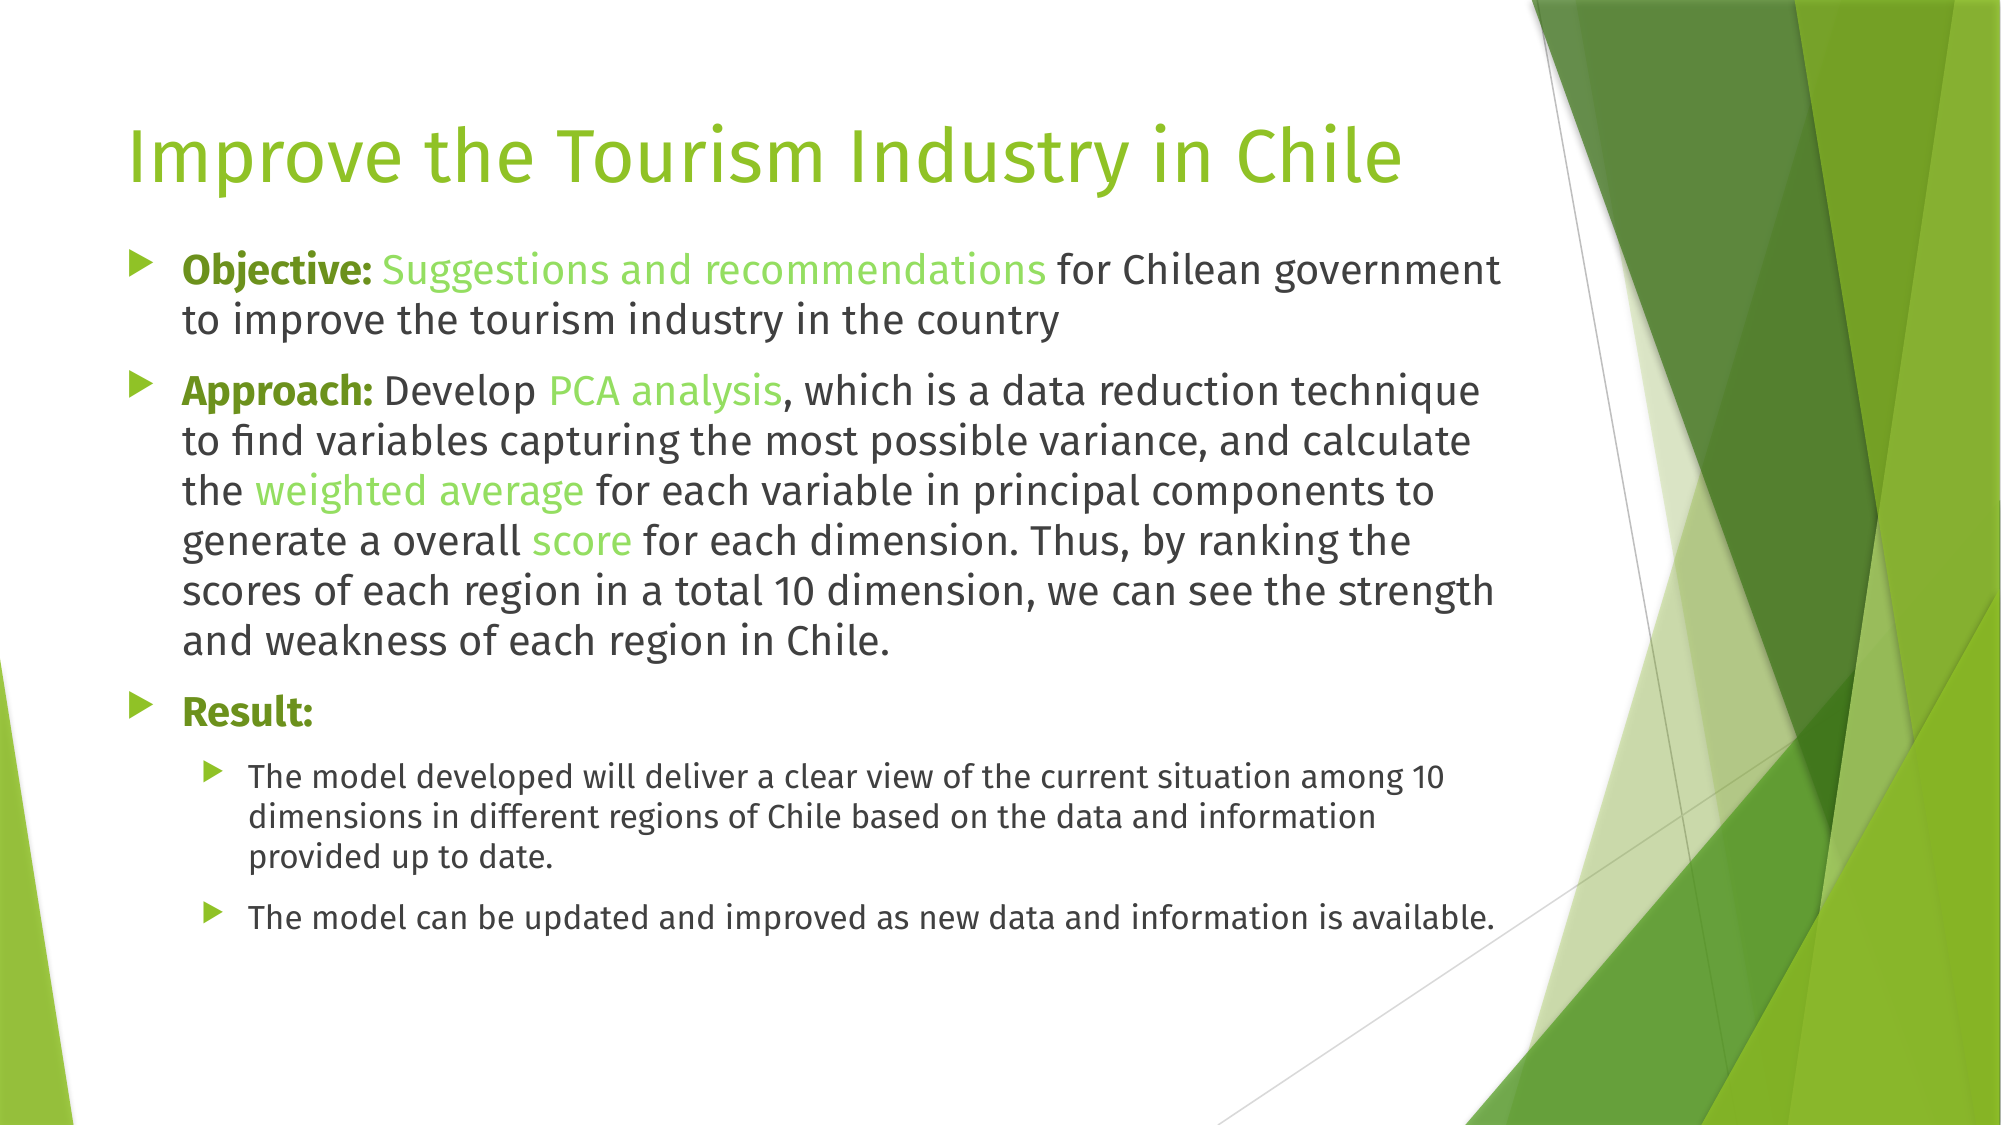

# Improve the Tourism Industry in Chile
Objective: Suggestions and recommendations for Chilean government to improve the tourism industry in the country
Approach: Develop PCA analysis, which is a data reduction technique to find variables capturing the most possible variance, and calculate the weighted average for each variable in principal components to generate a overall score for each dimension. Thus, by ranking the scores of each region in a total 10 dimension, we can see the strength and weakness of each region in Chile.
Result:
The model developed will deliver a clear view of the current situation among 10 dimensions in different regions of Chile based on the data and information provided up to date.
The model can be updated and improved as new data and information is available.